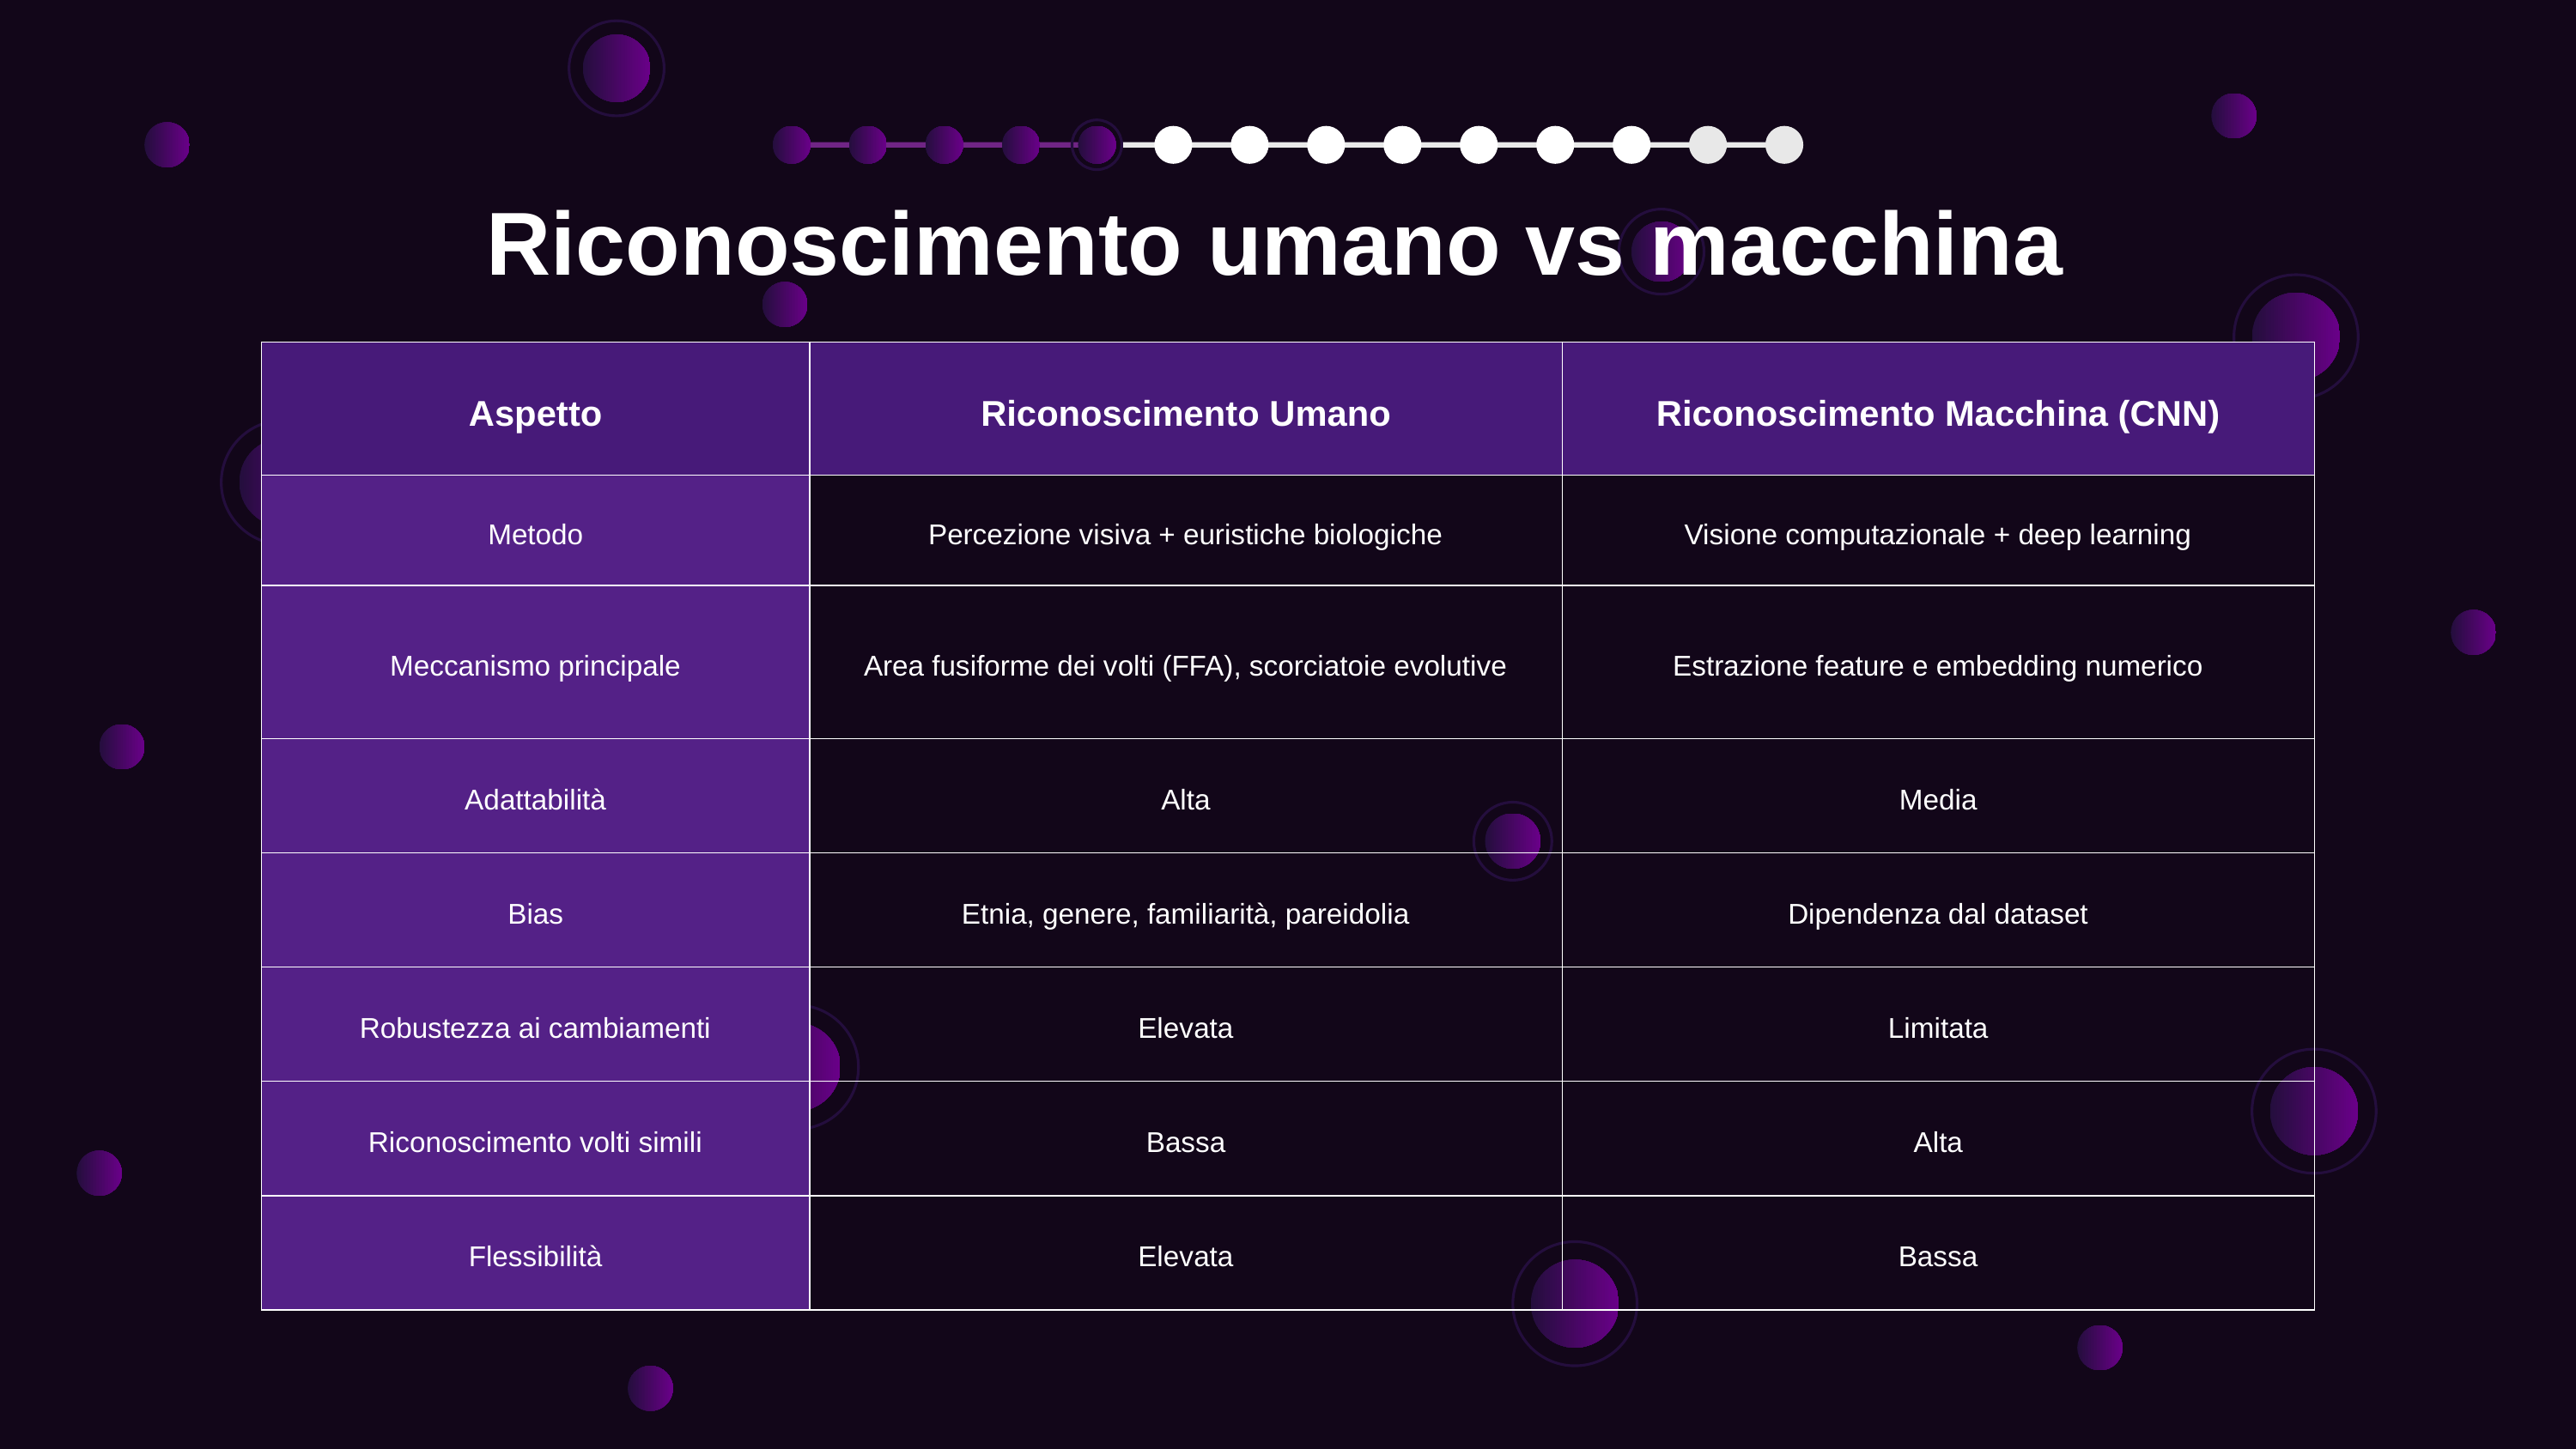

Riconoscimento umano vs macchina

| Aspetto | Riconoscimento Umano | Riconoscimento Macchina (CNN) |
| --- | --- | --- |
| Metodo | Percezione visiva + euristiche biologiche | Visione computazionale + deep learning |
| Meccanismo principale | Area fusiforme dei volti (FFA), scorciatoie evolutive | Estrazione feature e embedding numerico |
| Adattabilità | Alta | Media |
| Bias | Etnia, genere, familiarità, pareidolia | Dipendenza dal dataset |
| Robustezza ai cambiamenti | Elevata | Limitata |
| Riconoscimento volti simili | Bassa | Alta |
| Flessibilità | Elevata | Bassa |